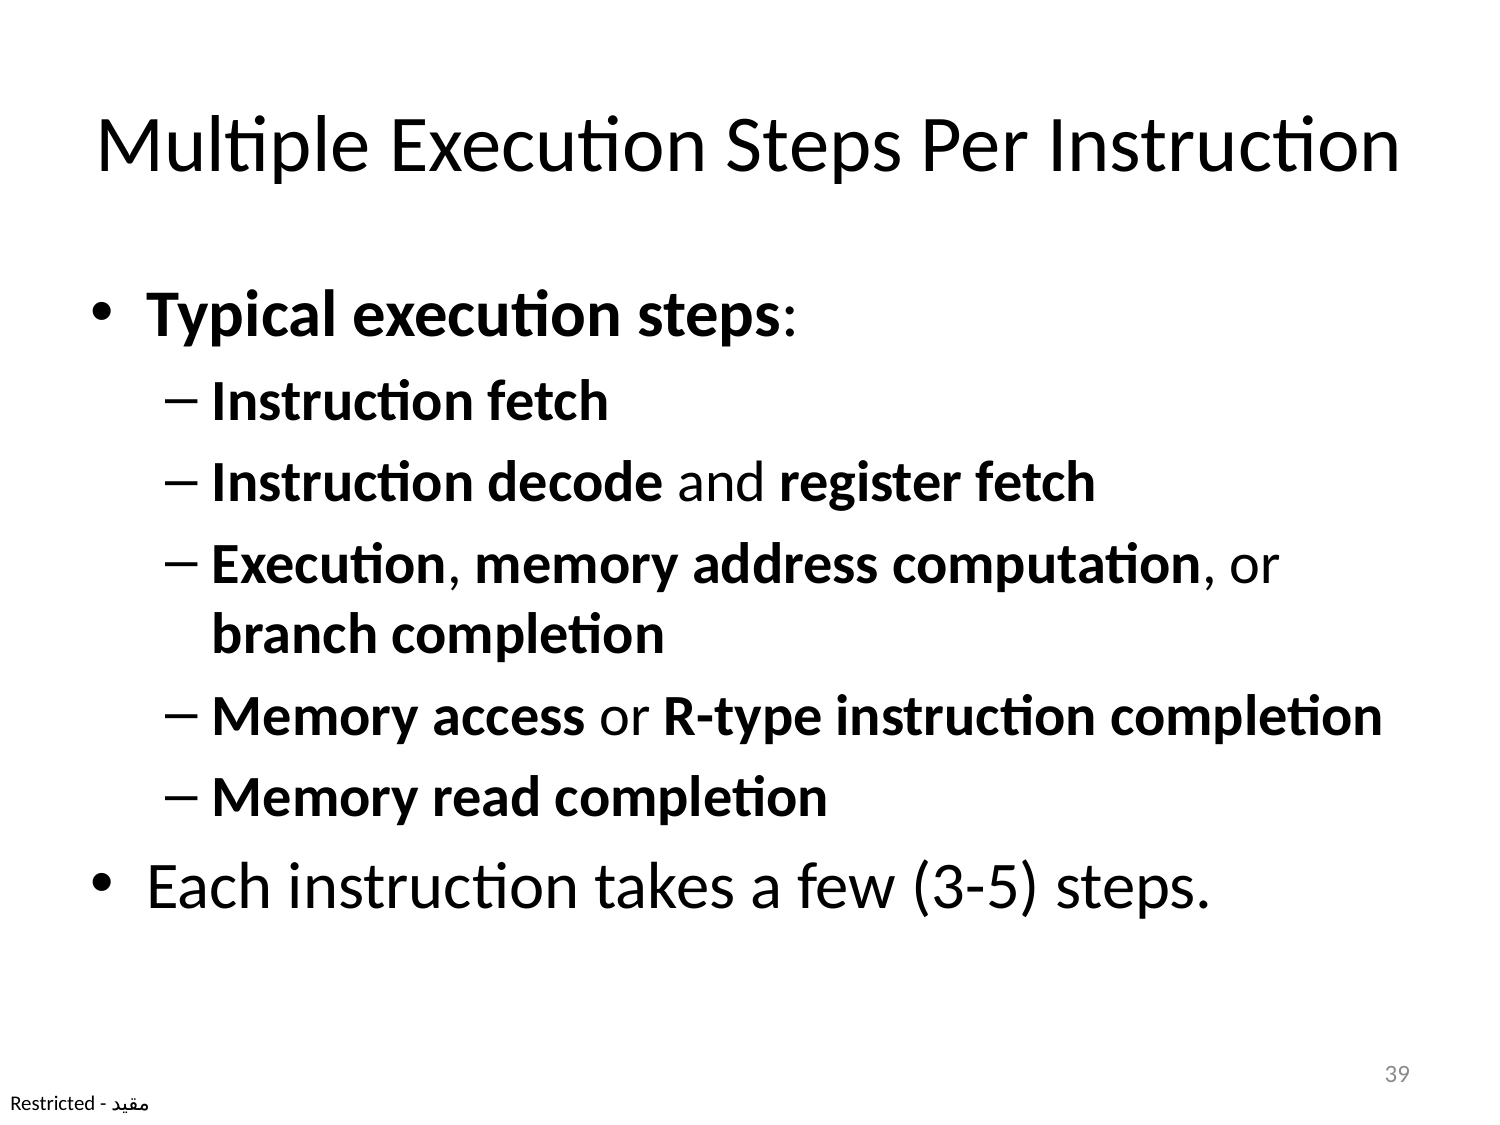

# Multiple Execution Steps Per Instruction
Typical execution steps:
Instruction fetch
Instruction decode and register fetch
Execution, memory address computation, or branch completion
Memory access or R-type instruction completion
Memory read completion
Each instruction takes a few (3-5) steps.

39